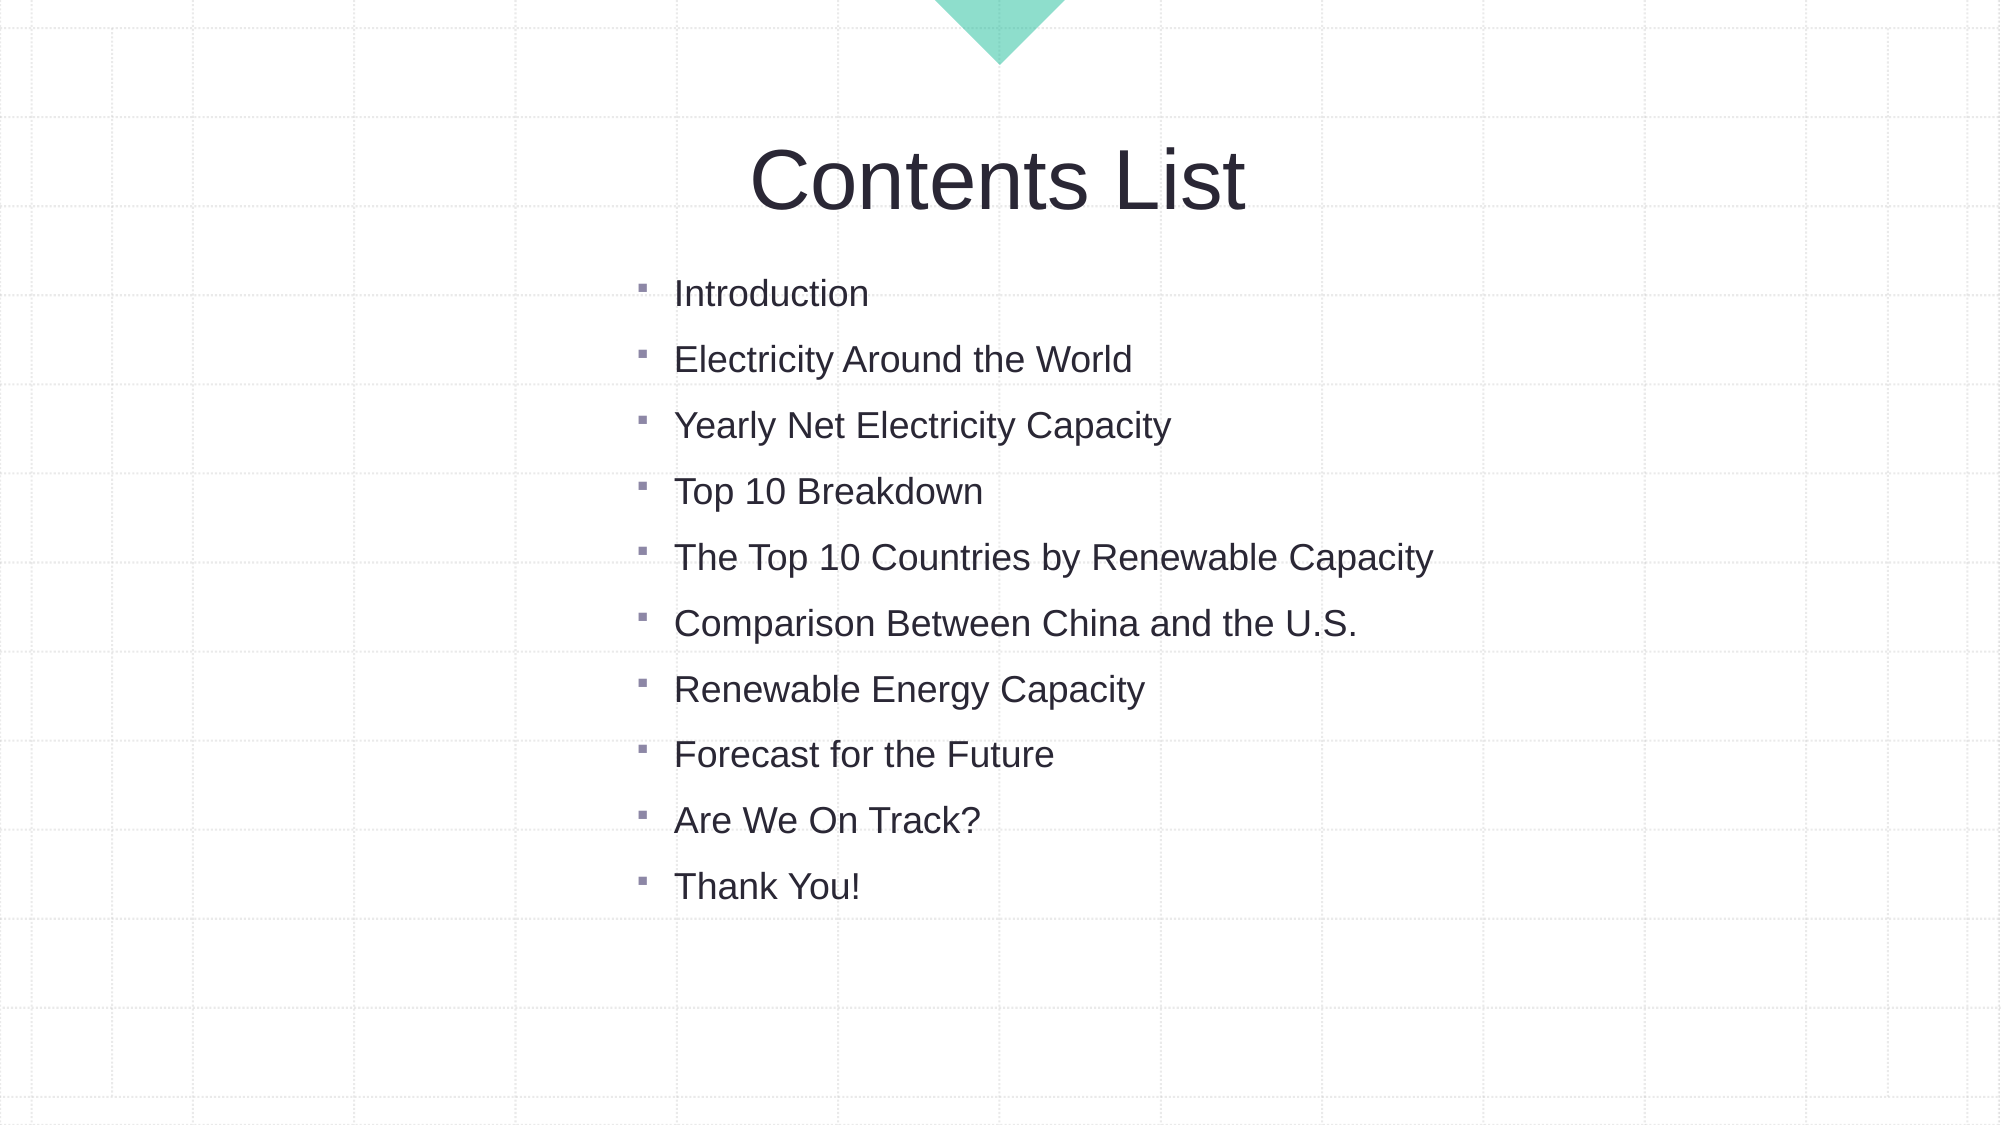

# Contents List
Introduction
Electricity Around the World
Yearly Net Electricity Capacity
Top 10 Breakdown
The Top 10 Countries by Renewable Capacity
Comparison Between China and the U.S.
Renewable Energy Capacity
Forecast for the Future
Are We On Track?
Thank You!